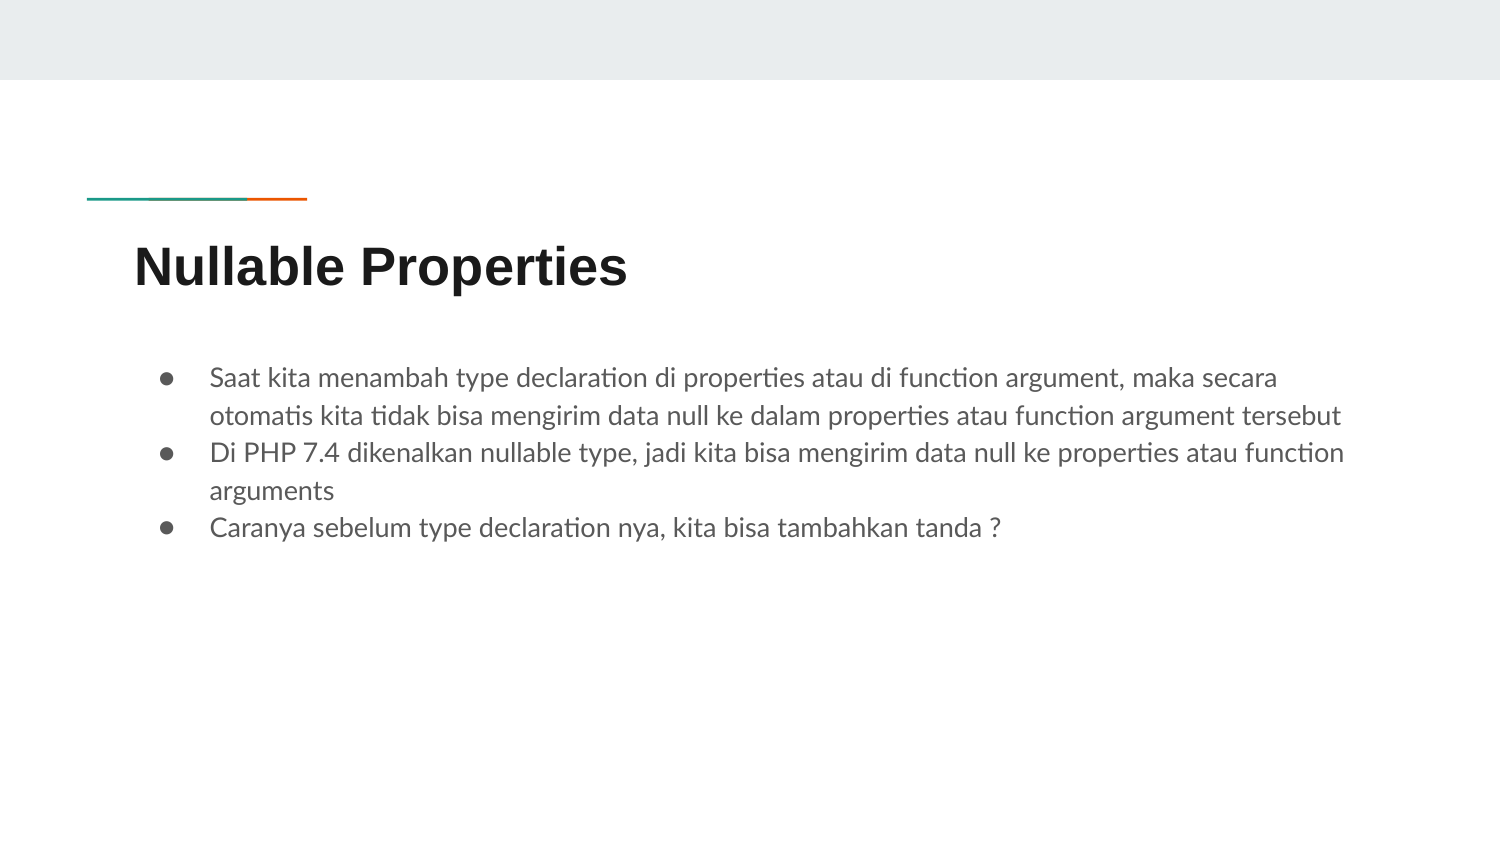

# Nullable Properties
Saat kita menambah type declaration di properties atau di function argument, maka secara otomatis kita tidak bisa mengirim data null ke dalam properties atau function argument tersebut
Di PHP 7.4 dikenalkan nullable type, jadi kita bisa mengirim data null ke properties atau function arguments
Caranya sebelum type declaration nya, kita bisa tambahkan tanda ?